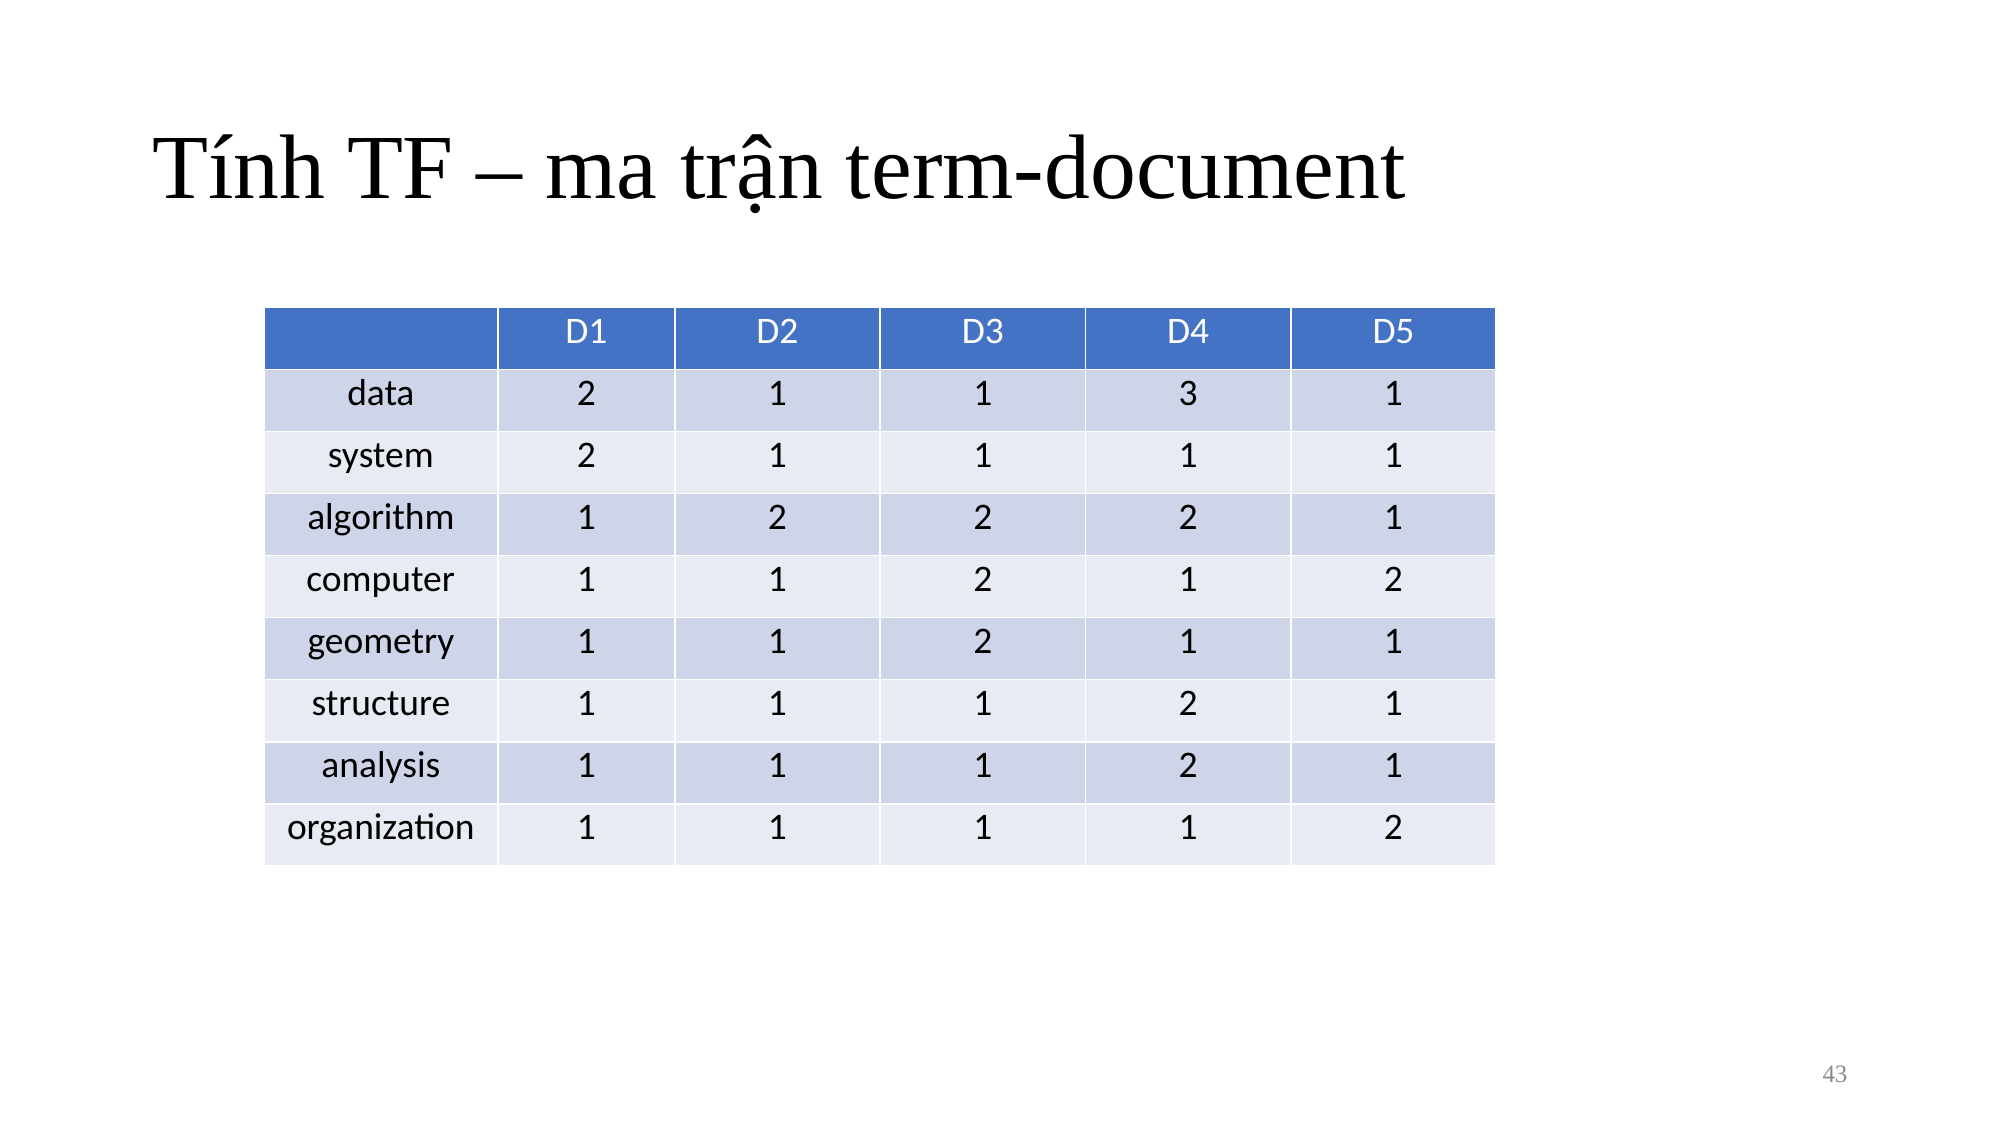

# Tính TF – ma trận term-document
|  | D1 | D2 | D3 | D4 | D5 |
| --- | --- | --- | --- | --- | --- |
| data | 2 | 1 | 1 | 3 | 1 |
| system | 2 | 1 | 1 | 1 | 1 |
| algorithm | 1 | 2 | 2 | 2 | 1 |
| computer | 1 | 1 | 2 | 1 | 2 |
| geometry | 1 | 1 | 2 | 1 | 1 |
| structure | 1 | 1 | 1 | 2 | 1 |
| analysis | 1 | 1 | 1 | 2 | 1 |
| organization | 1 | 1 | 1 | 1 | 2 |
43